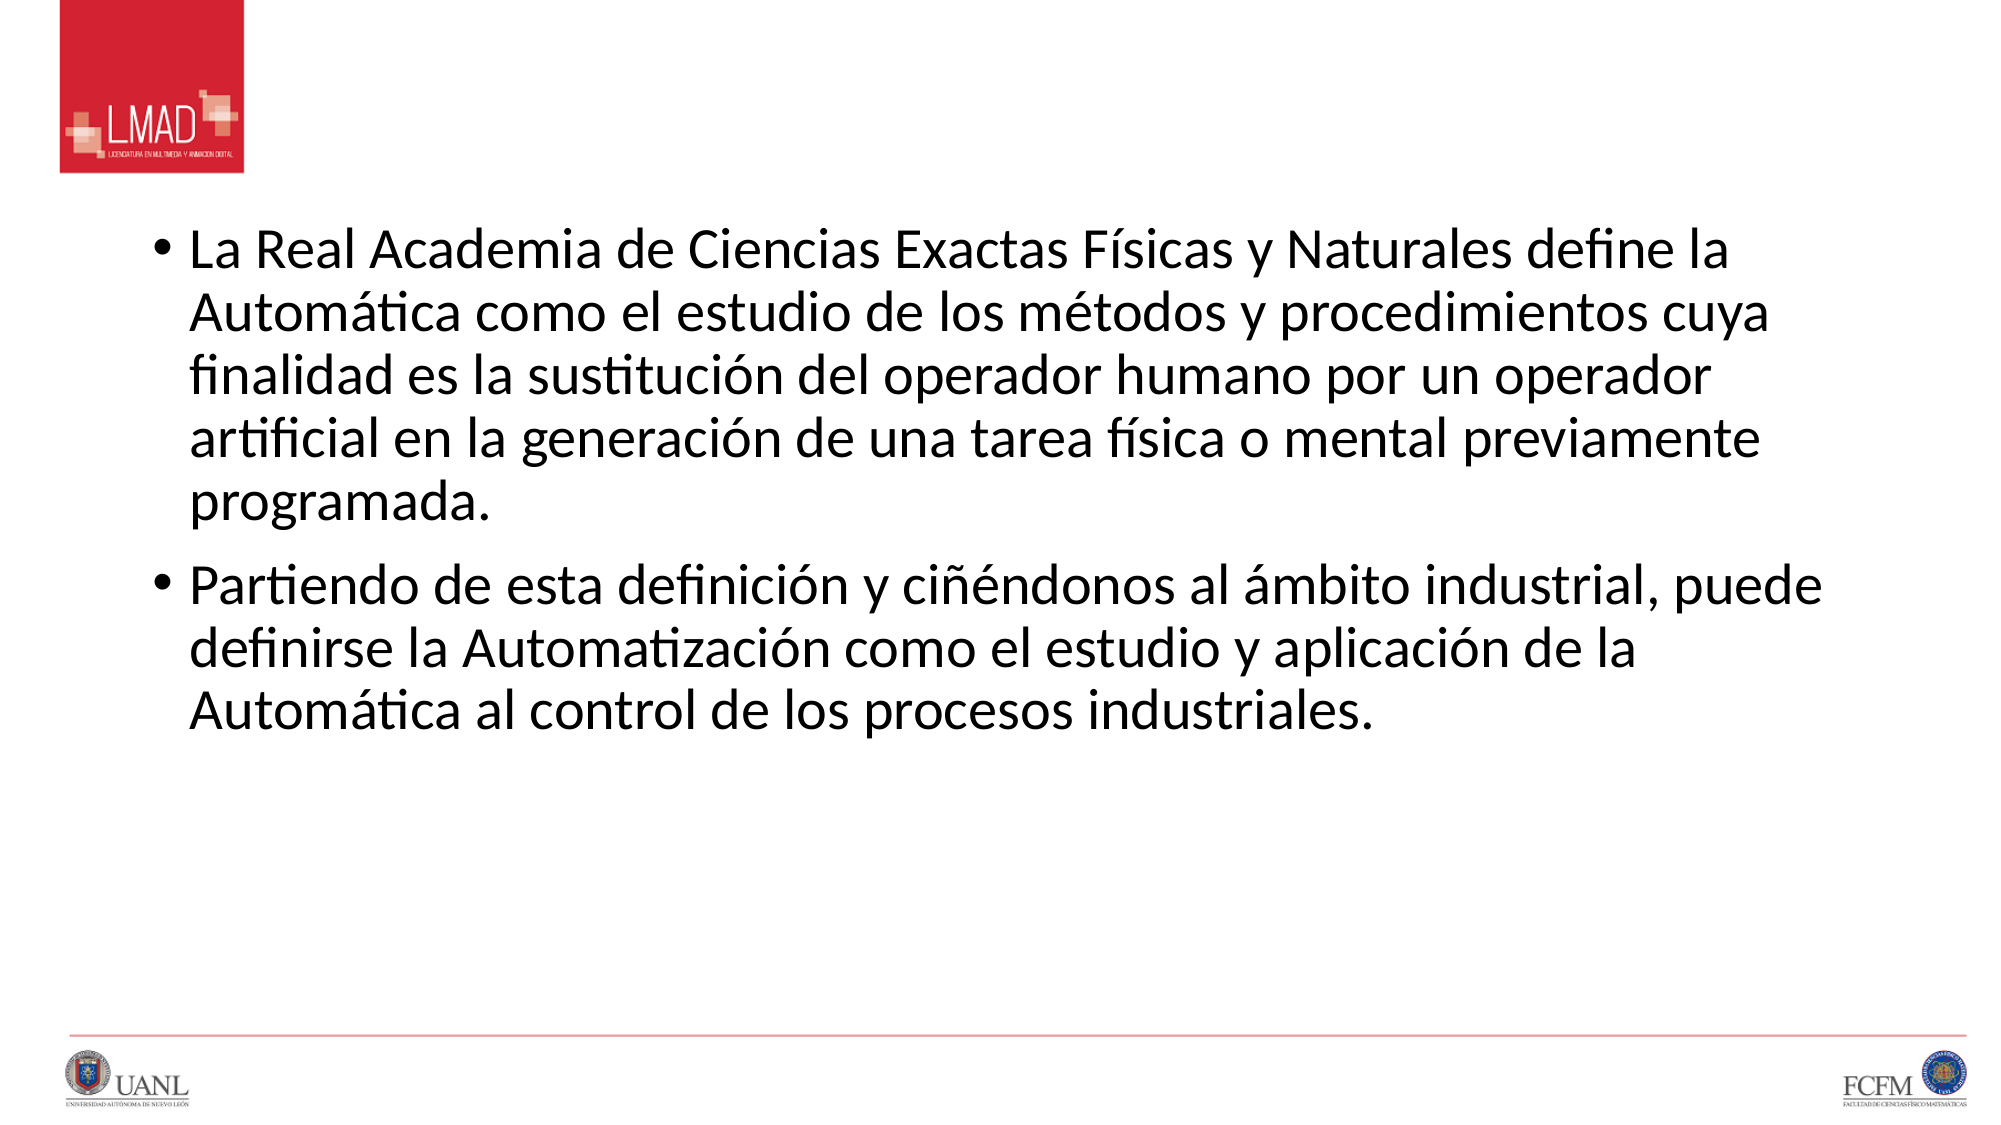

#
La Real Academia de Ciencias Exactas Físicas y Naturales define la Automática como el estudio de los métodos y procedimientos cuya finalidad es la sustitución del operador humano por un operador artificial en la generación de una tarea física o mental previamente programada.
Partiendo de esta definición y ciñéndonos al ámbito industrial, puede definirse la Automatización como el estudio y aplicación de la Automática al control de los procesos industriales.